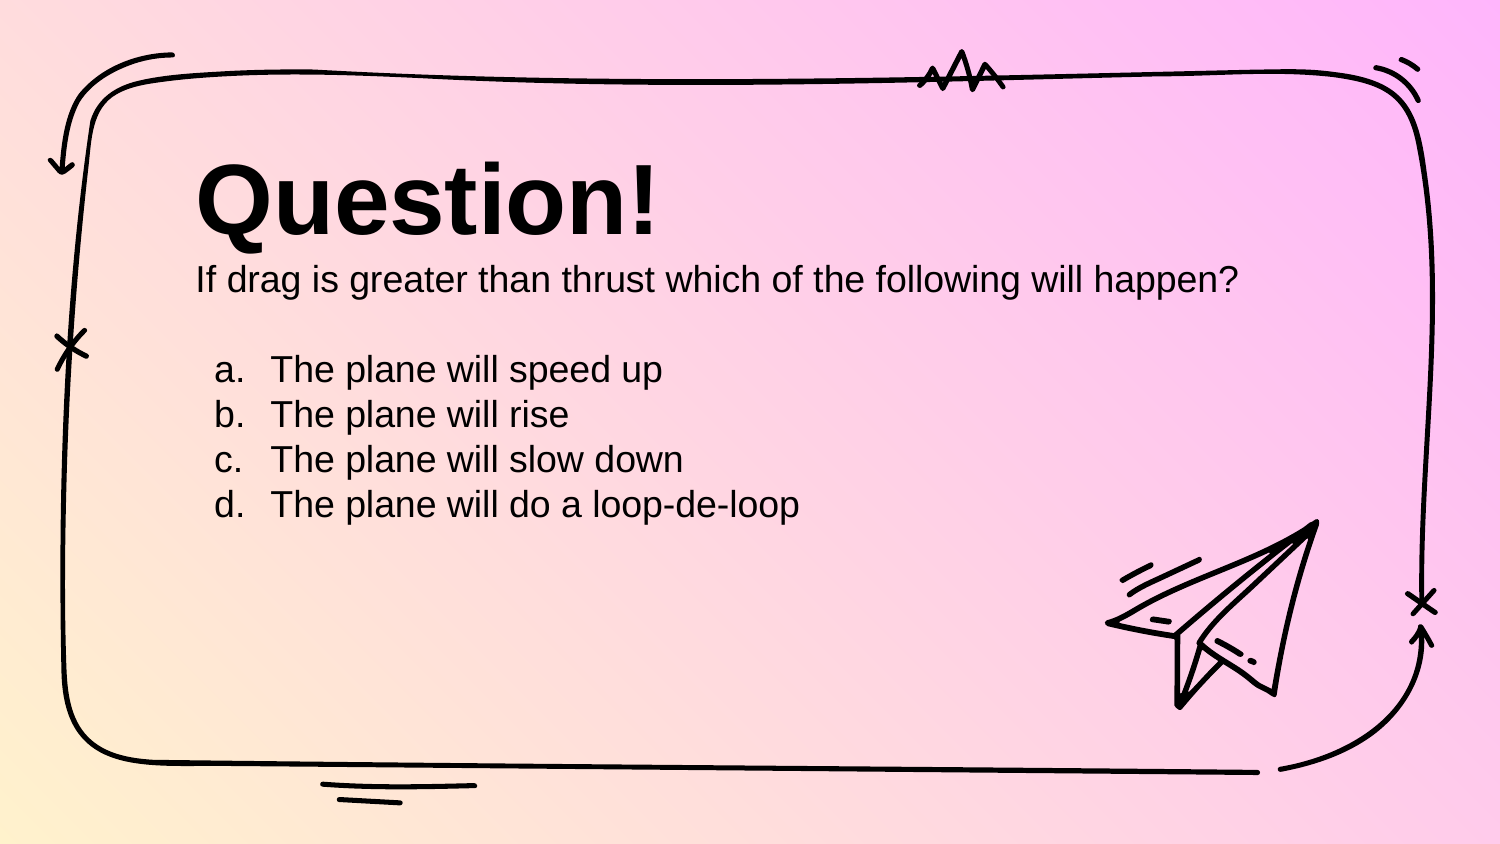

Question!
If drag is greater than thrust which of the following will happen?

The plane will speed up
The plane will rise
The plane will slow down
The plane will do a loop-de-loop